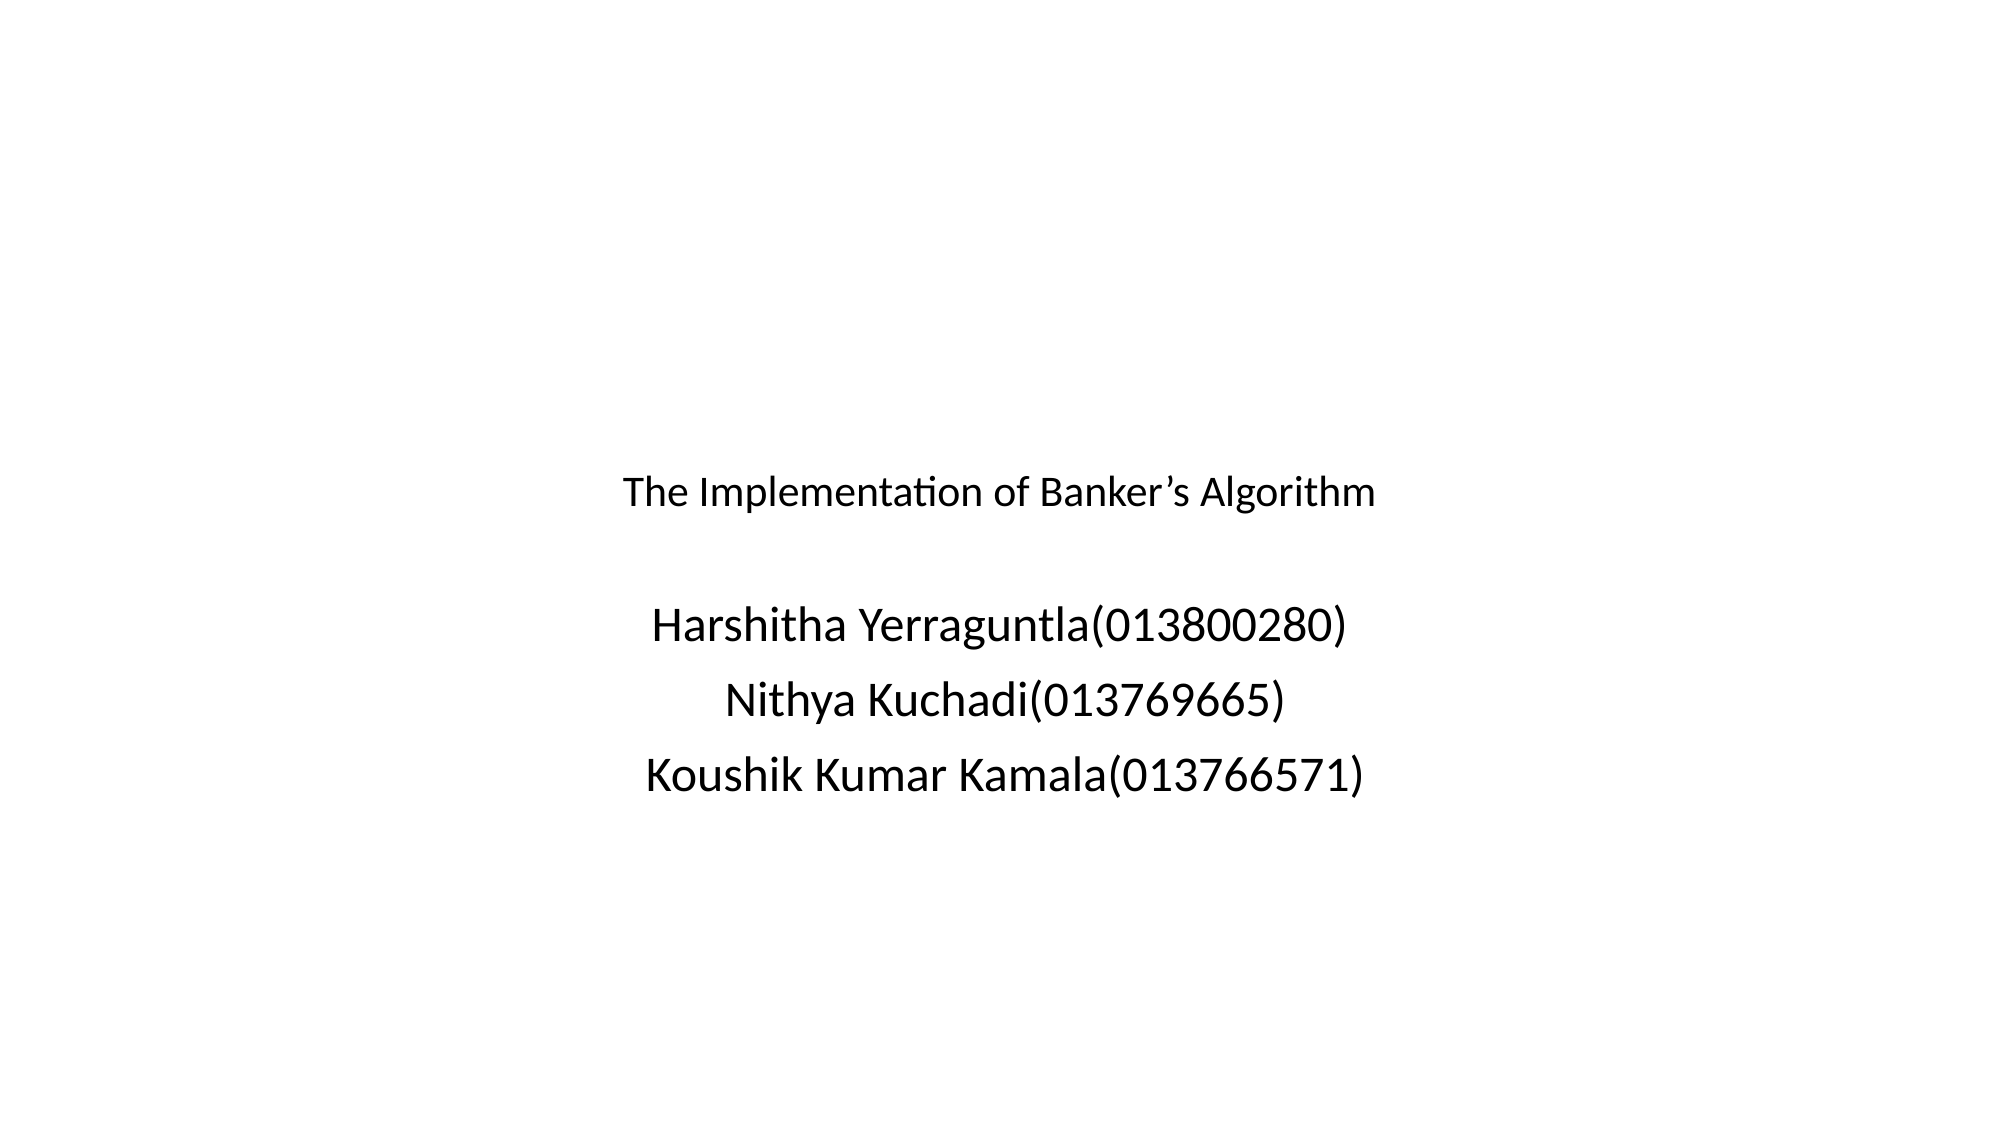

# The Implementation of Banker’s Algorithm
Harshitha Yerraguntla(013800280)
 Nithya Kuchadi(013769665)
 Koushik Kumar Kamala(013766571)